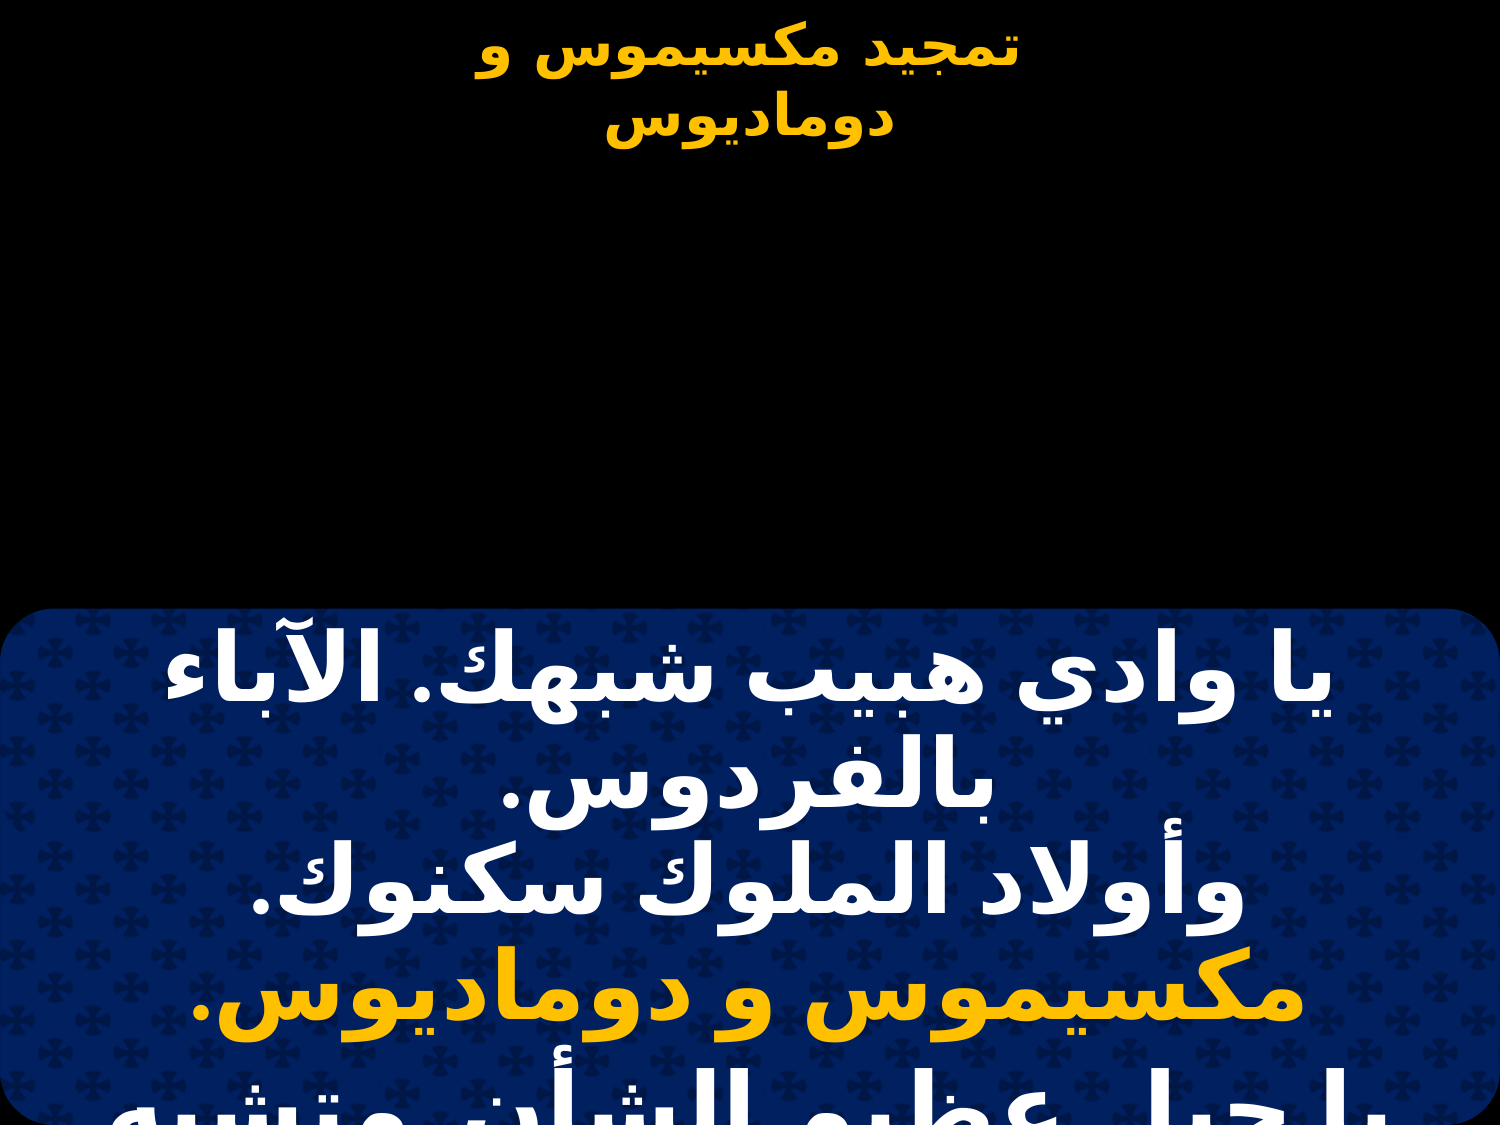

#
| يا وادي هبيب شبهك. الآباء بالفردوس. وأولاد الملوك سكنوك. مكسيموس و دوماديوس. |
| --- |
| يا جبل عظيم الشأن. متشبه بالفردوس. مسكن الاباء الرهبان. إسقيط مقاريوس. |